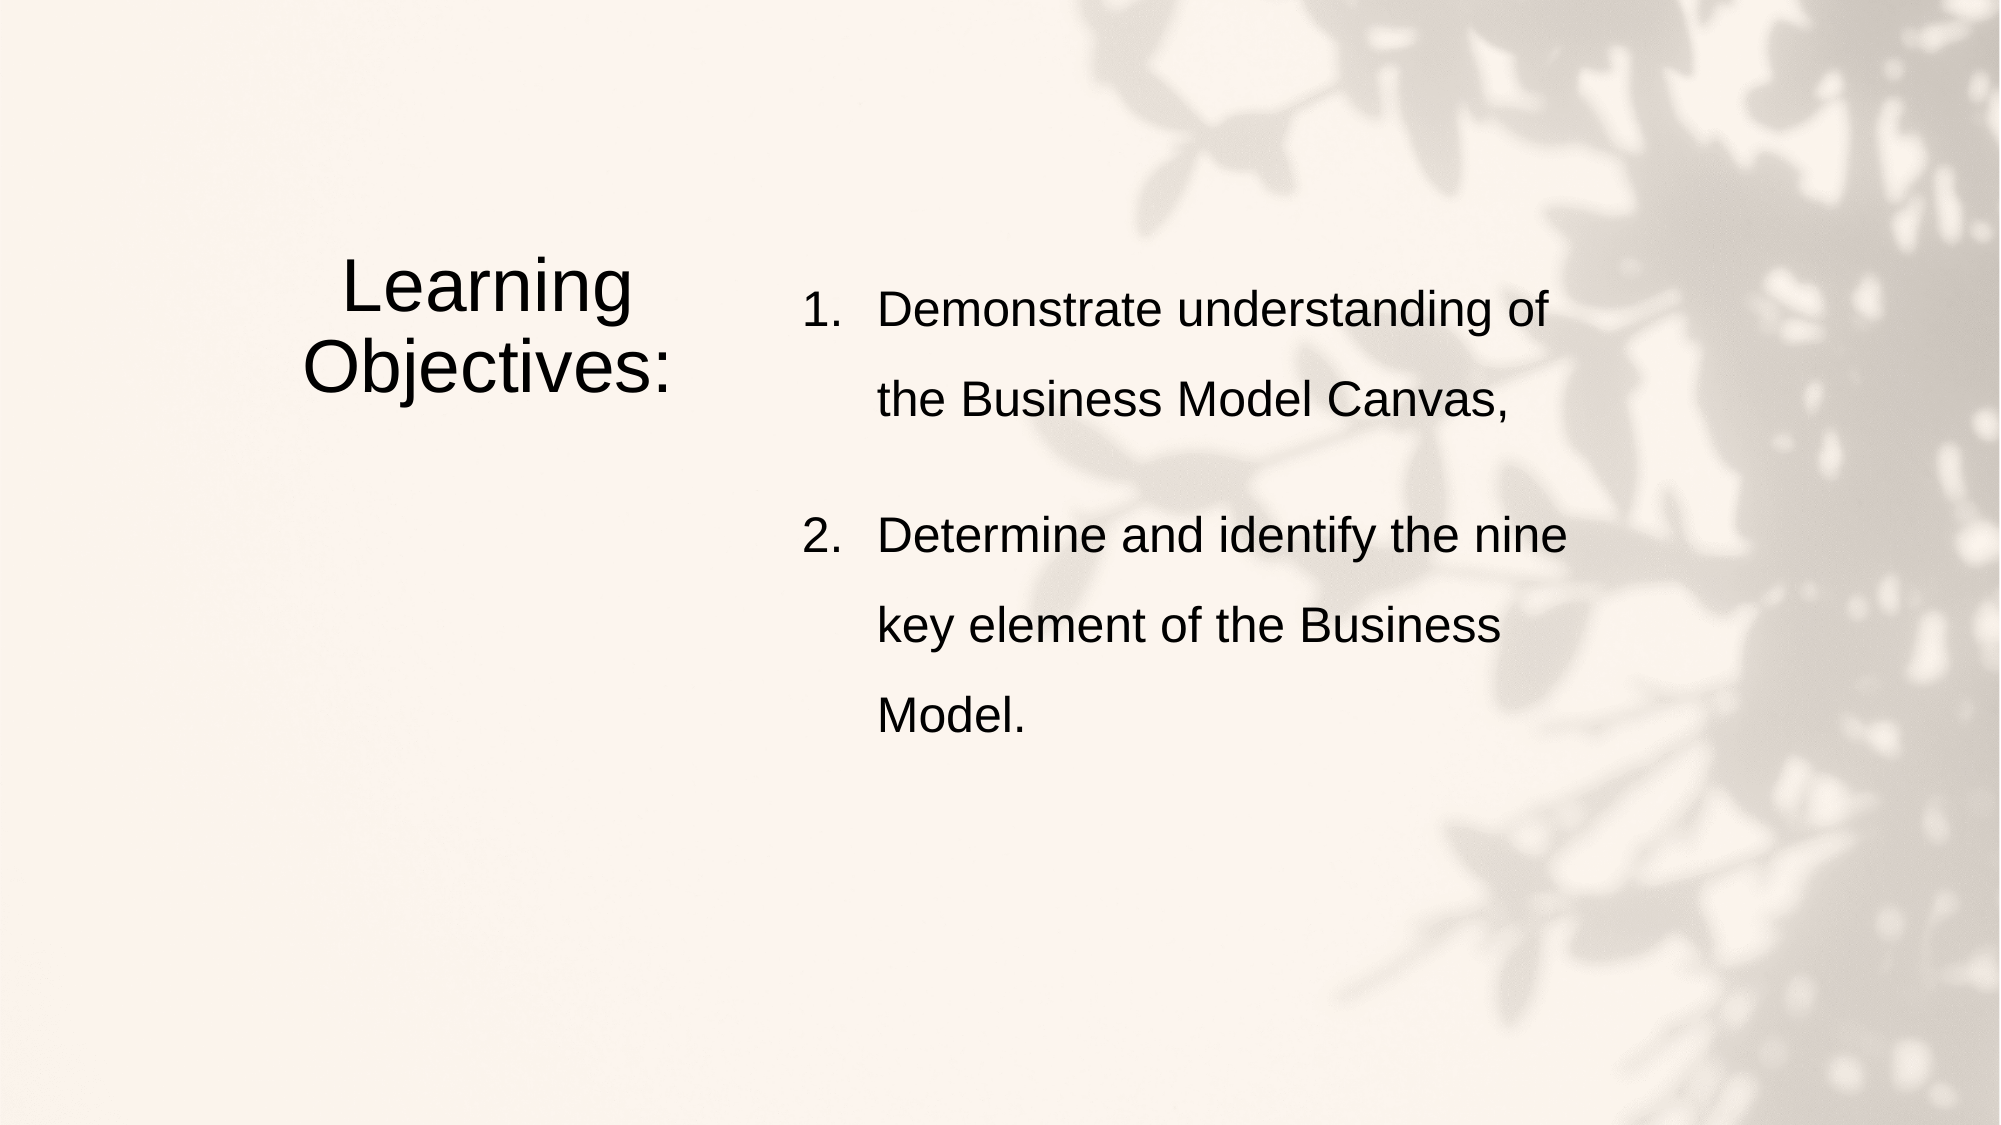

Demonstrate understanding of the Business Model Canvas,
Determine and identify the nine key element of the Business Model.
# Learning Objectives: